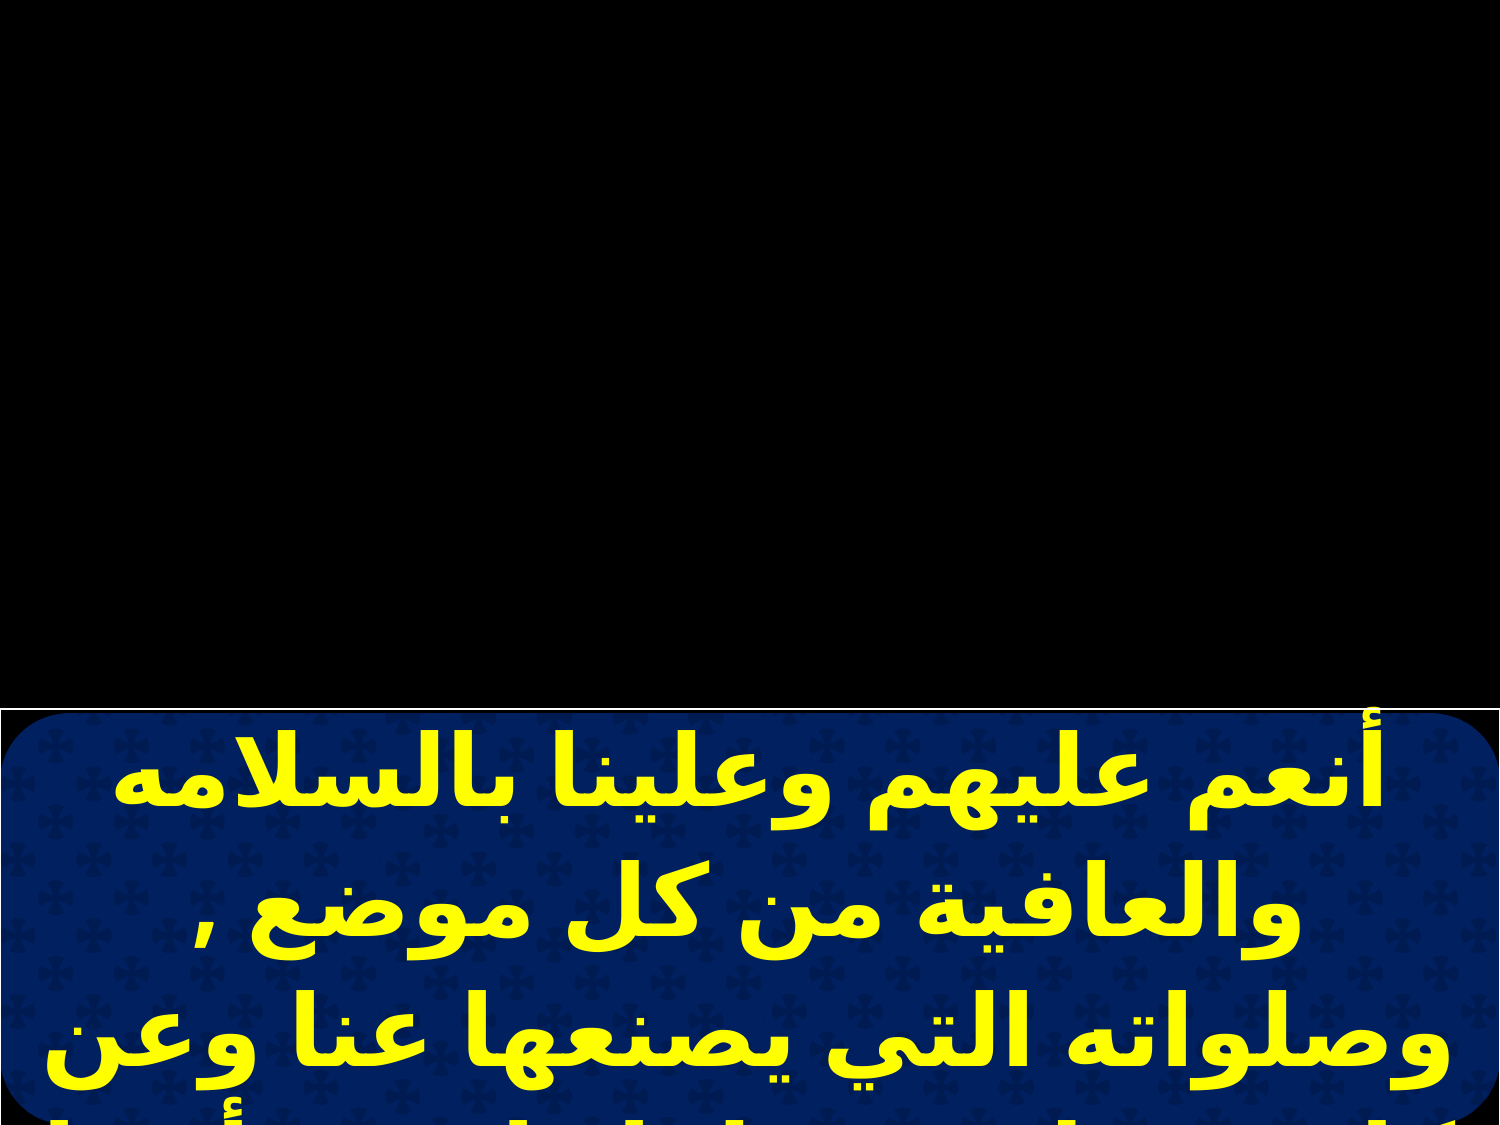

| أنعم عليهم وعلينا بالسلامه والعافية من كل موضع , وصلواته التي يصنعها عنا وعن كل شعبك . وصلواتنا نحن أيضا عنه . |
| --- |